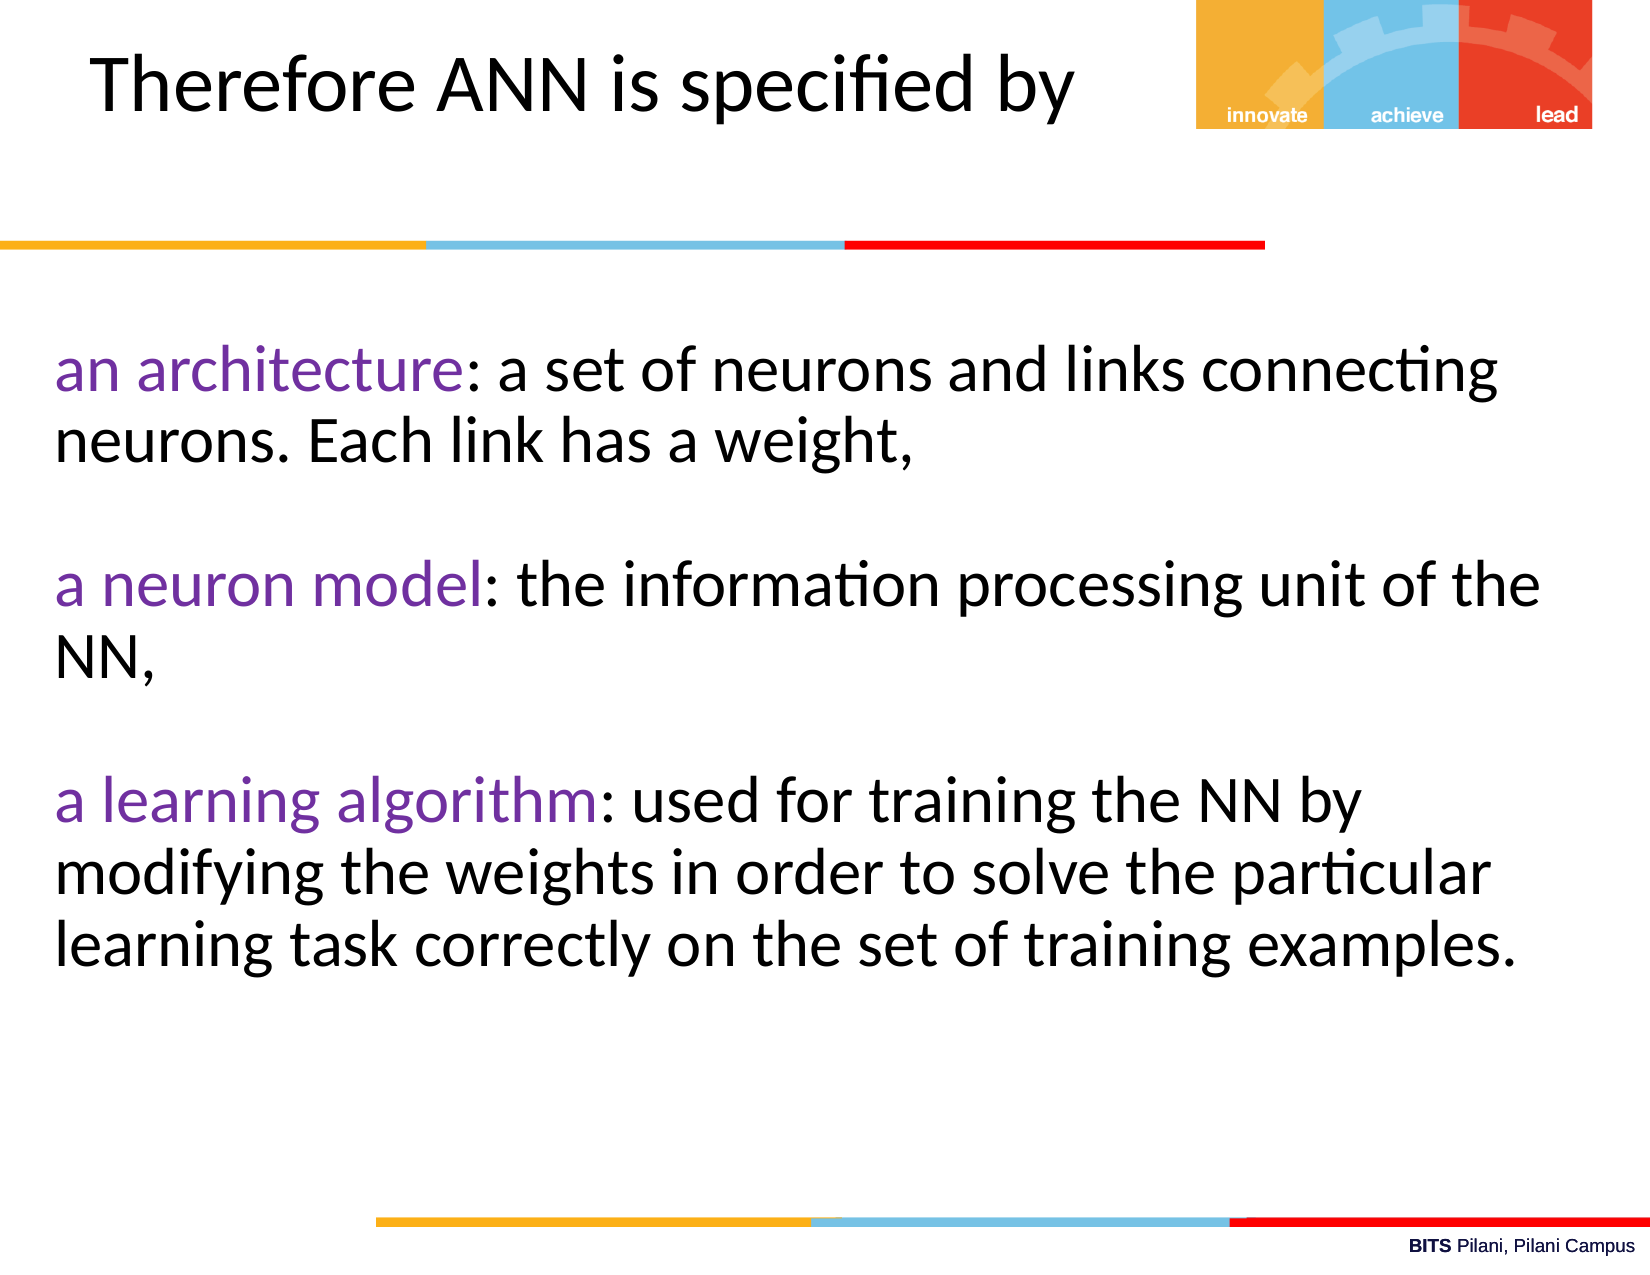

Therefore ANN is specified by
an architecture: a set of neurons and links connecting neurons. Each link has a weight,

a neuron model: the information processing unit of the NN,

a learning algorithm: used for training the NN by modifying the weights in order to solve the particular learning task correctly on the set of training examples.